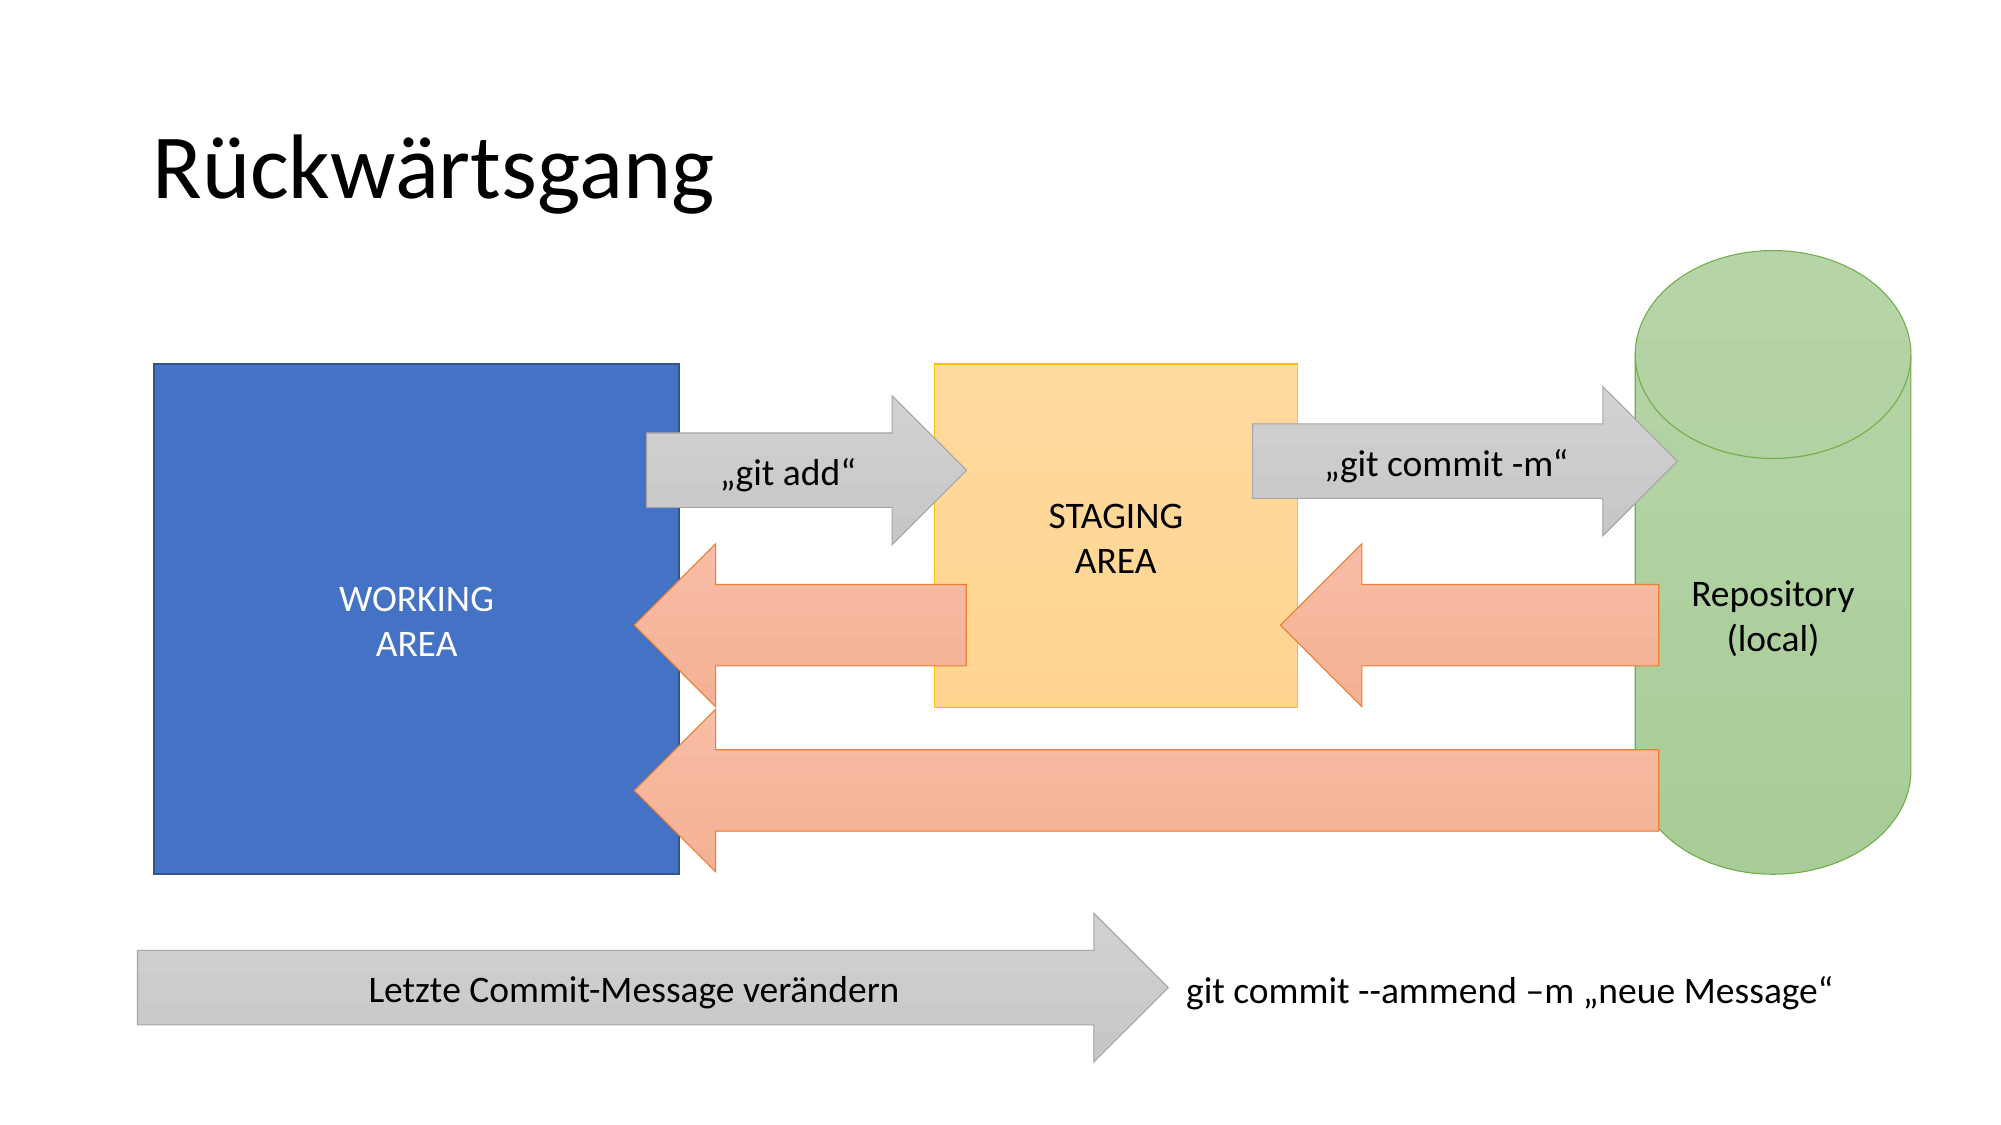

# Rückwärtsgang
Repository (local)
WORKING
AREA
STAGING
AREA
„git commit -m“
„git add“

Letzte Commit-Message verändern
git commit --ammend –m „neue Message“